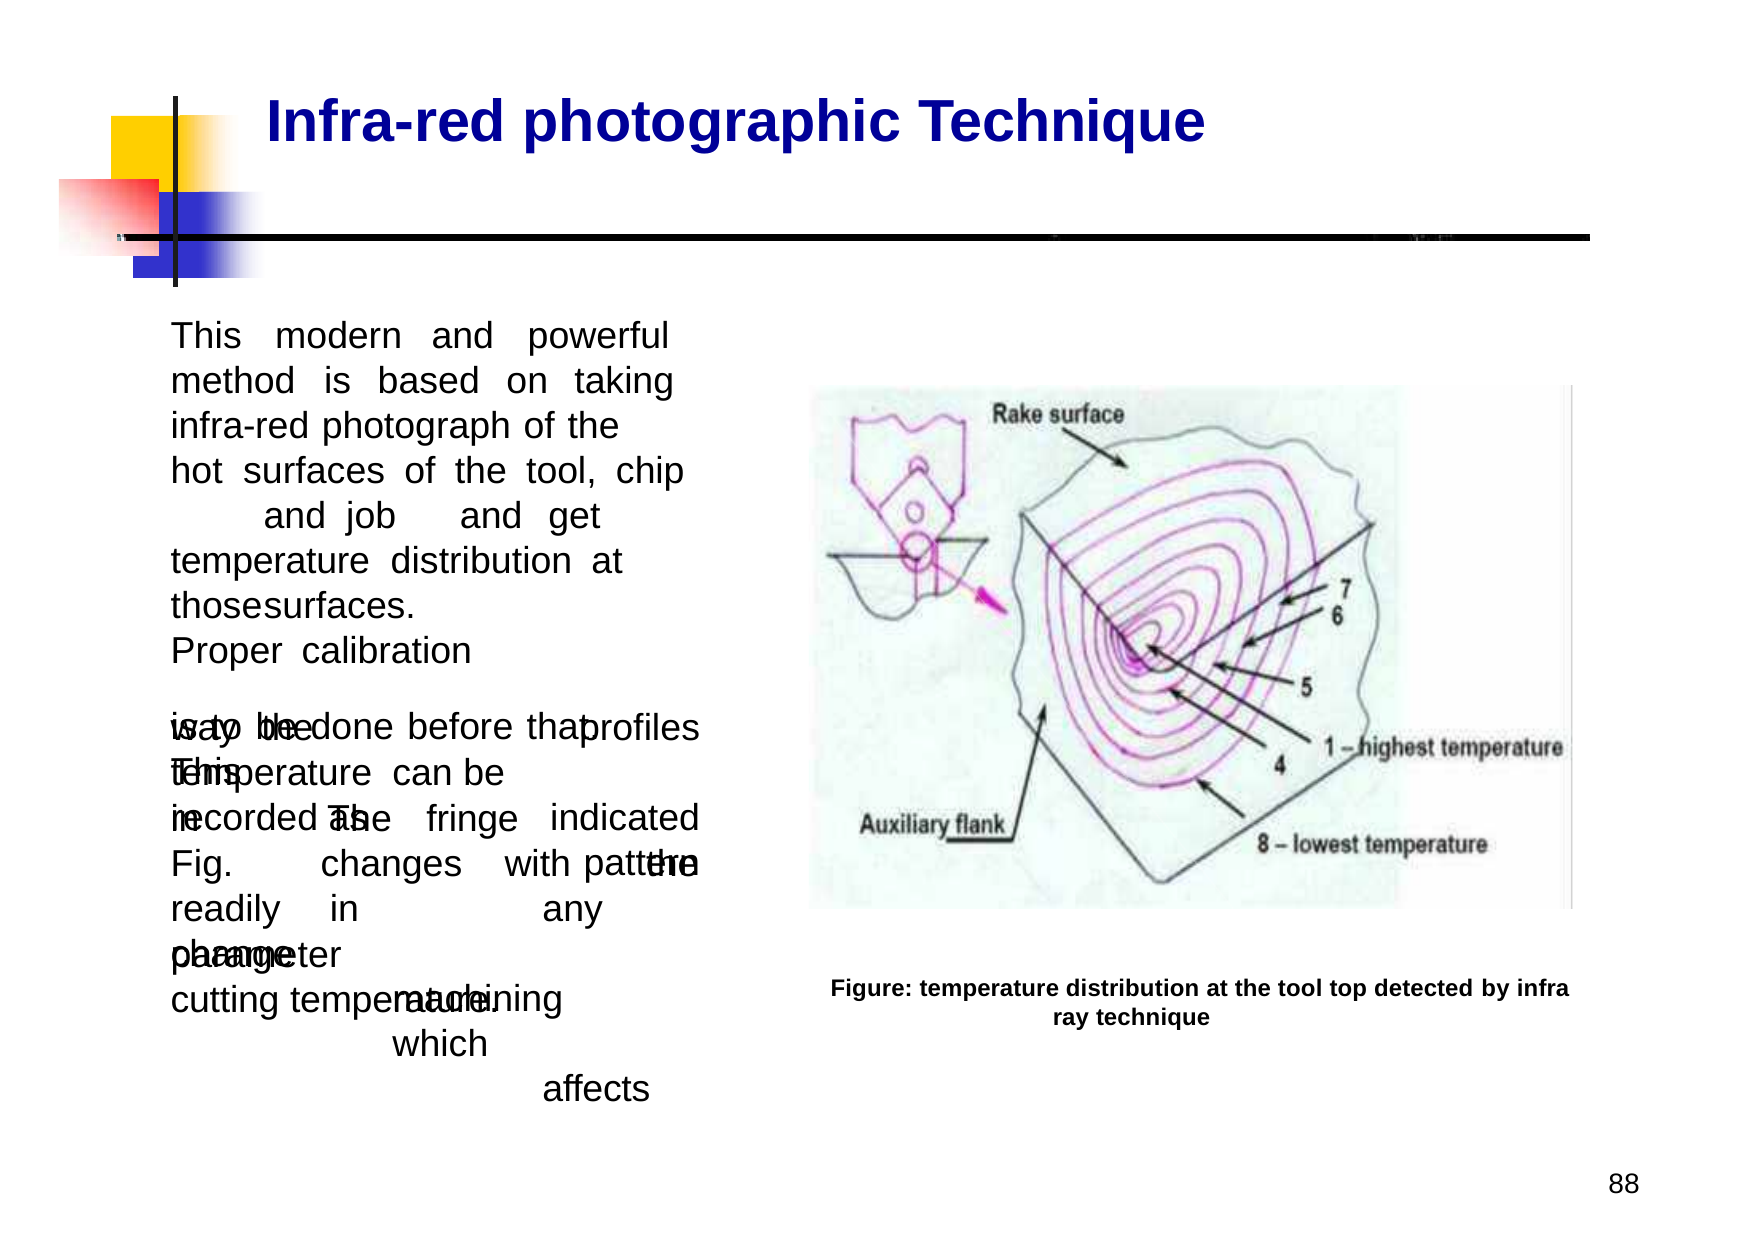

# Infra-red photographic Technique

This	modern
and	powerful
method	is		based	on	taking  infra-red photograph of the		hot  surfaces  of  the  tool,  chip	and  job	and	get	temperature  distribution  at  those	surfaces.
Proper calibration
is to be done before that.	This

way	the	temperature  can be recorded as
profiles  indicated  pattern
in	Fig.  readily  change
The	fringe
changes	with
the
in		any	machining  which		affects
parameter
Figure: temperature distribution at the tool top detected by infra  ray technique
cutting temperature.
88